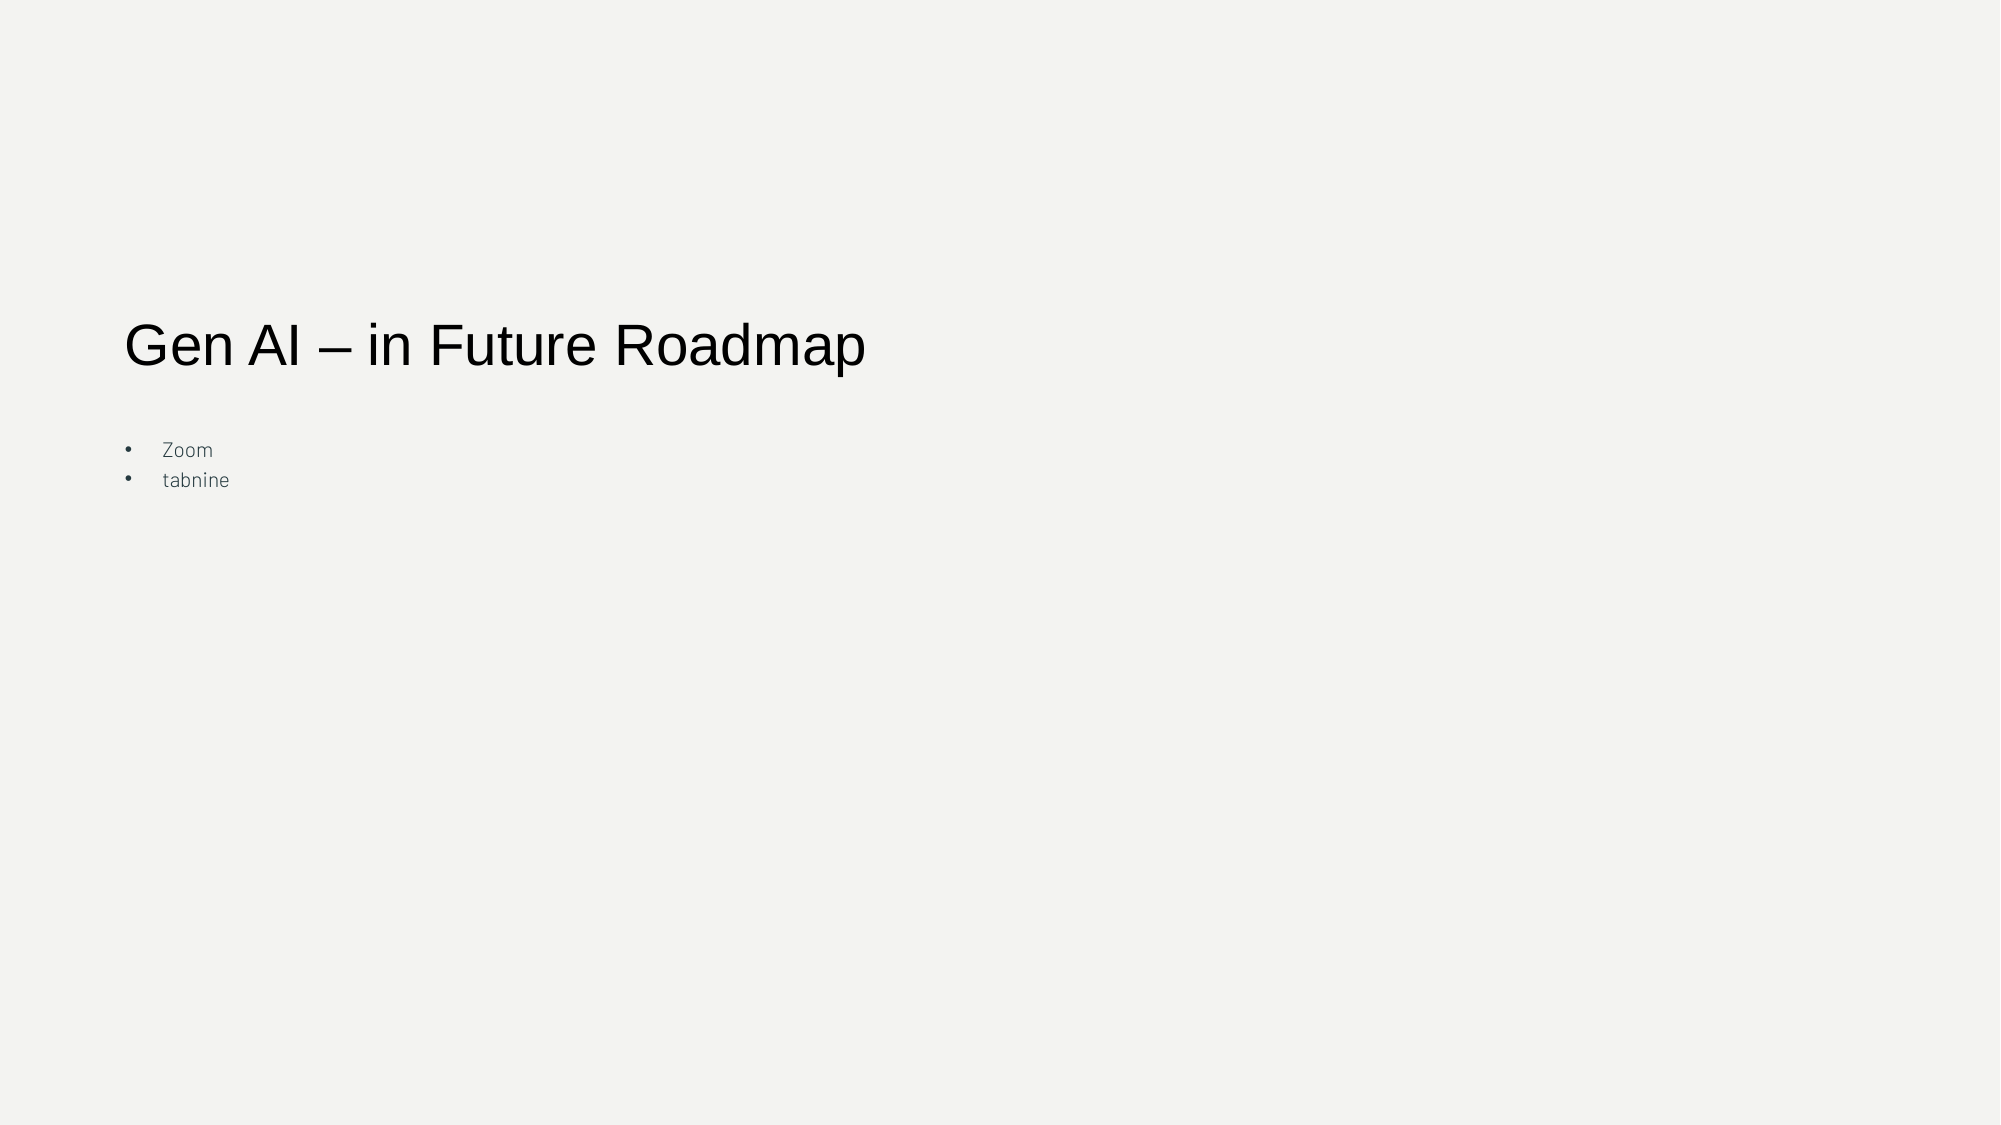

# Gen AI – in Future Roadmap
Zoom
tabnine